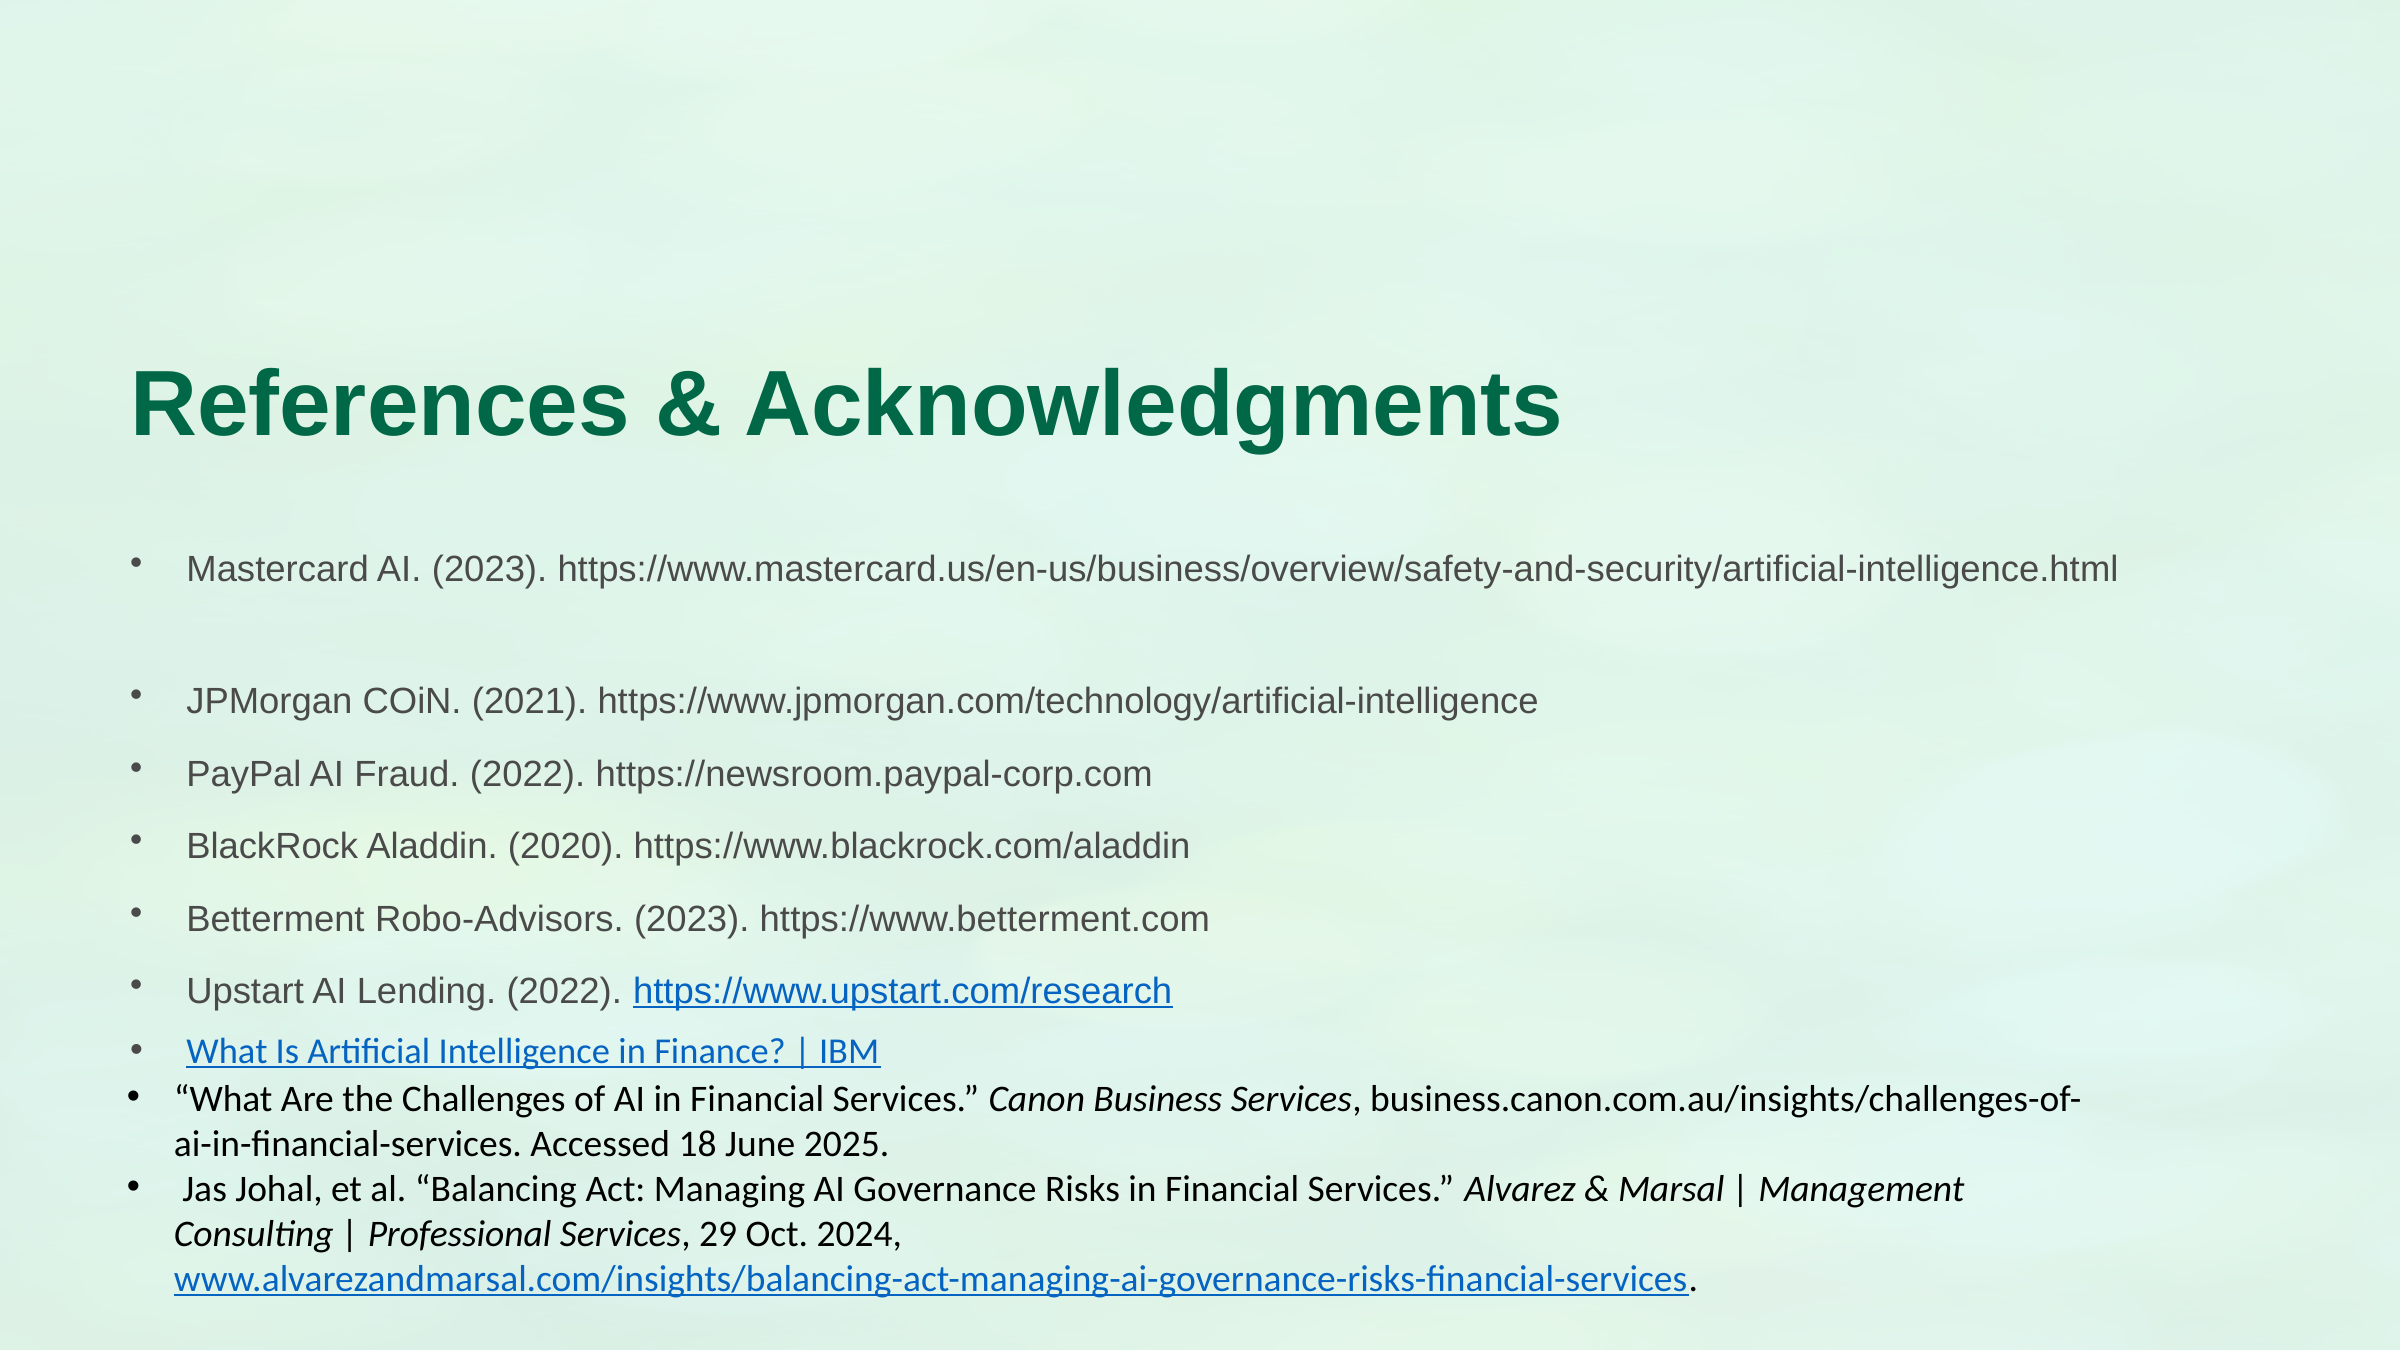

References & Acknowledgments
Mastercard AI. (2023). https://www.mastercard.us/en-us/business/overview/safety-and-security/artificial-intelligence.html
JPMorgan COiN. (2021). https://www.jpmorgan.com/technology/artificial-intelligence
PayPal AI Fraud. (2022). https://newsroom.paypal-corp.com
BlackRock Aladdin. (2020). https://www.blackrock.com/aladdin
Betterment Robo-Advisors. (2023). https://www.betterment.com
Upstart AI Lending. (2022). https://www.upstart.com/research
What Is Artificial Intelligence in Finance? | IBM

“What Are the Challenges of AI in Financial Services.” Canon Business Services, business.canon.com.au/insights/challenges-of-ai-in-financial-services. Accessed 18 June 2025.
 Jas Johal, et al. “Balancing Act: Managing AI Governance Risks in Financial Services.” Alvarez & Marsal | Management Consulting | Professional Services, 29 Oct. 2024, www.alvarezandmarsal.com/insights/balancing-act-managing-ai-governance-risks-financial-services.